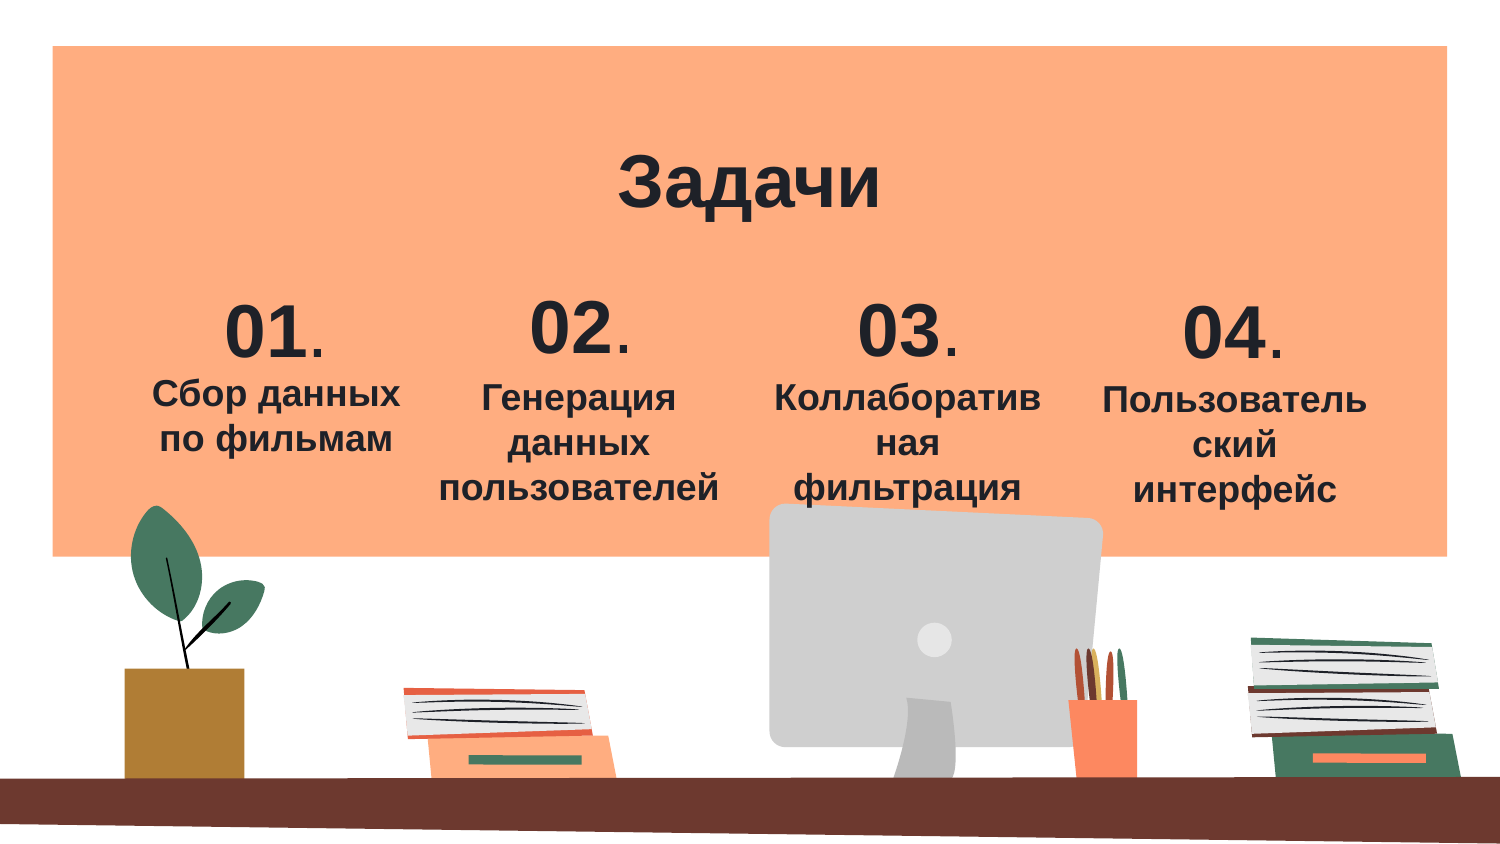

# Задачи
02.
03.
01.
04.
Сбор данных по фильмам
Генерация данных пользователей
Коллаборативная фильтрация
Пользовательский интерфейс